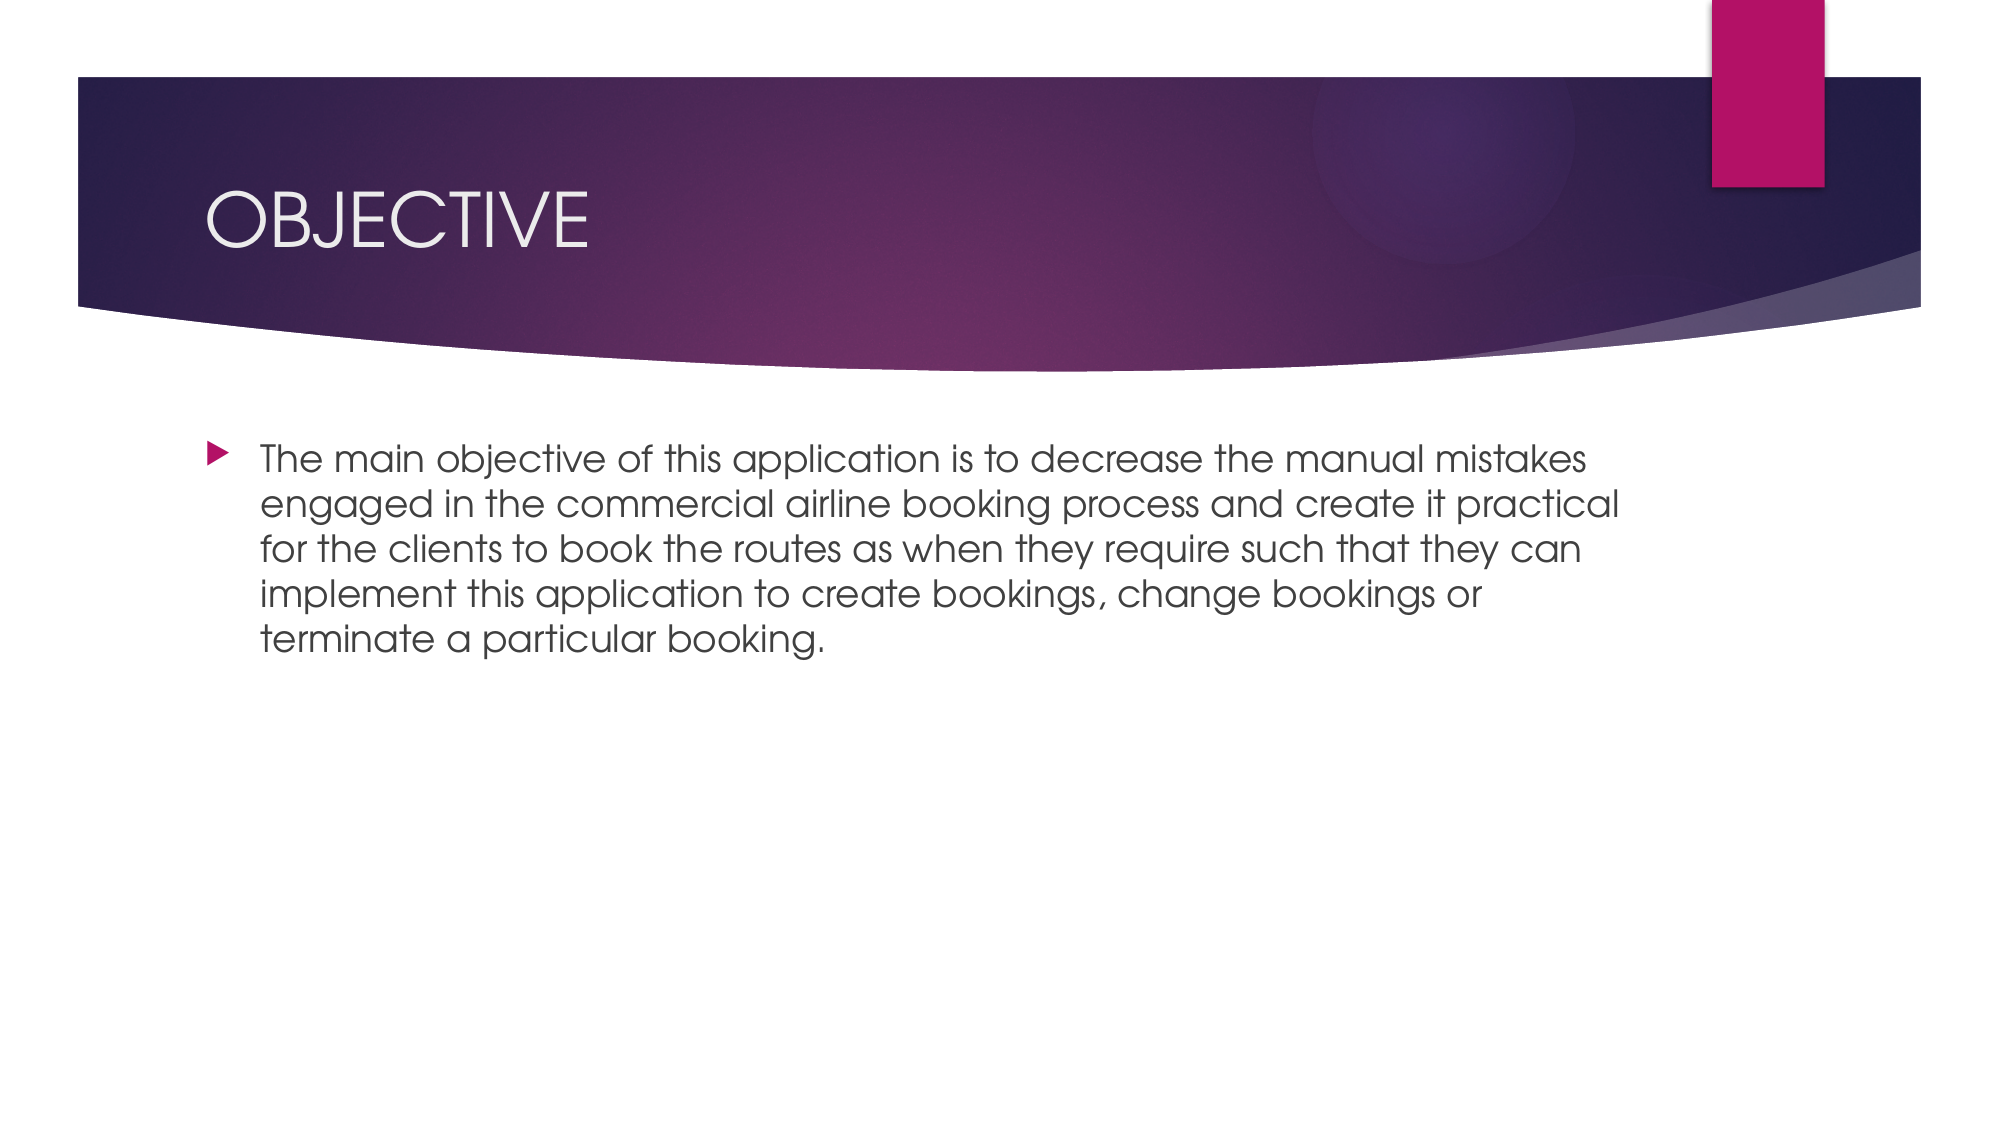

# OBJECTIVE
The main objective of this application is to decrease the manual mistakes engaged in the commercial airline booking process and create it practical for the clients to book the routes as when they require such that they can implement this application to create bookings, change bookings or terminate a particular booking.